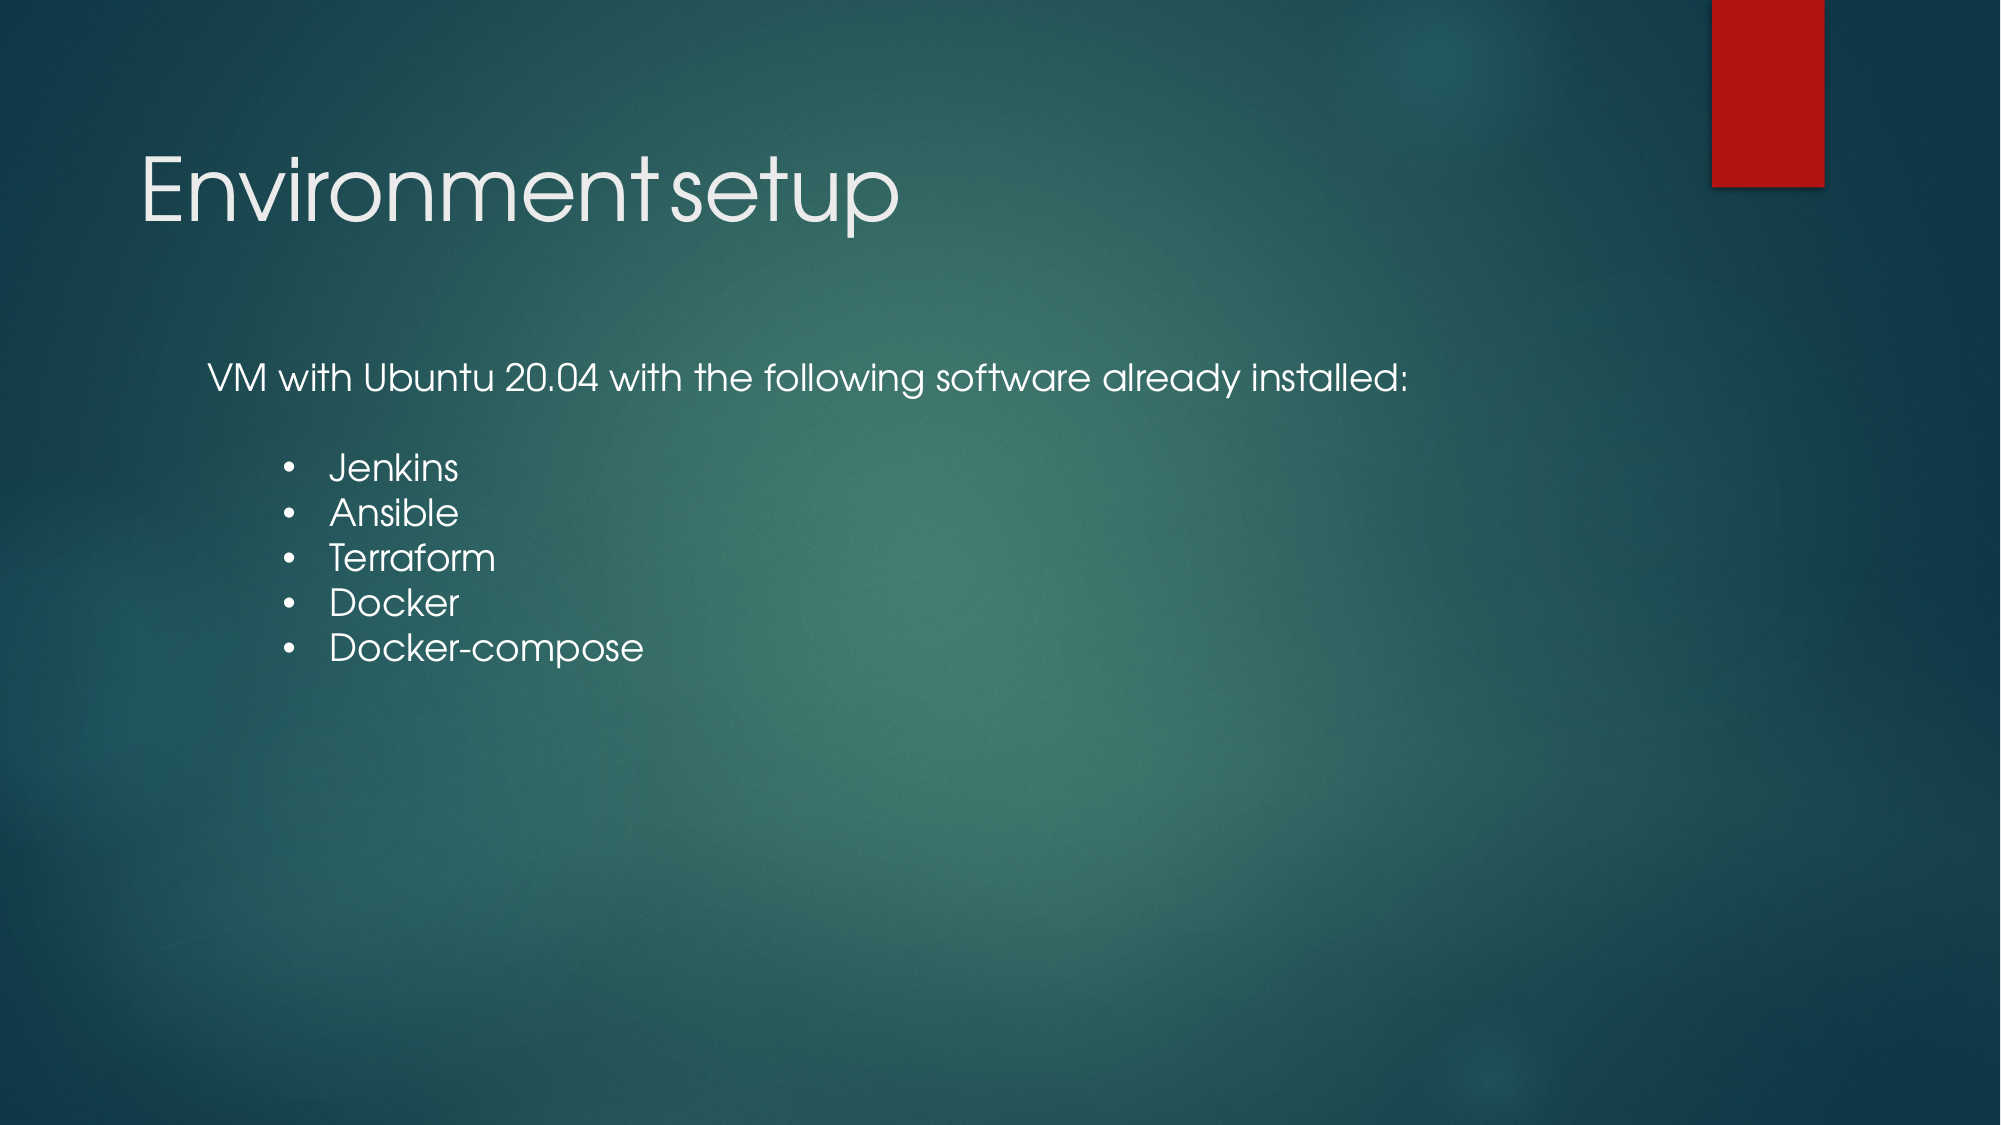

Environment setup
VM with Ubuntu 20.04 with the following software already installed:

Jenkins
Ansible
Terraform
Docker
Docker-compose